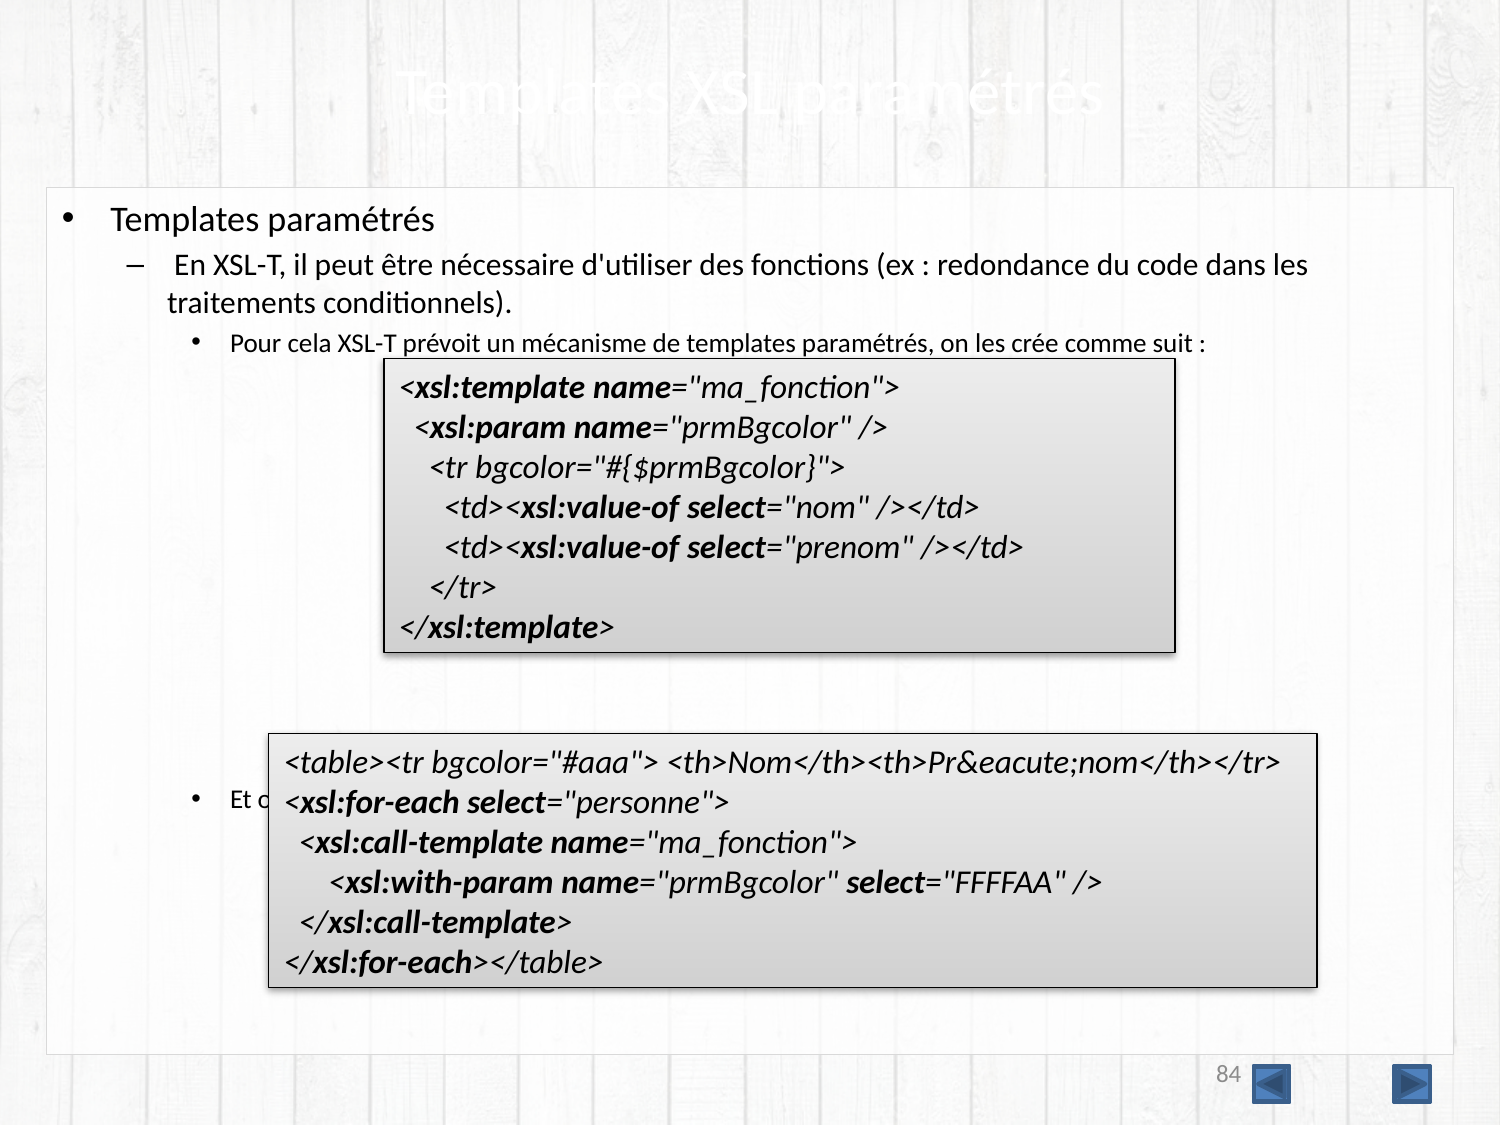

# Templates XSL paramétrés
Templates paramétrés
 En XSL-T, il peut être nécessaire d'utiliser des fonctions (ex : redondance du code dans les traitements conditionnels).
 Pour cela XSL-T prévoit un mécanisme de templates paramétrés, on les crée comme suit :

 Et on les utilise comme suit :

<xsl:template name="ma_fonction">
  <xsl:param name="prmBgcolor" />
    <tr bgcolor="#{$prmBgcolor}">
      <td><xsl:value-of select="nom" /></td>
      <td><xsl:value-of select="prenom" /></td>
    </tr>
</xsl:template>
<table><tr bgcolor="#aaa"> <th>Nom</th><th>Pr&eacute;nom</th></tr>
<xsl:for-each select="personne">
  <xsl:call-template name="ma_fonction">
      <xsl:with-param name="prmBgcolor" select="FFFFAA" />
  </xsl:call-template>
</xsl:for-each></table>
84